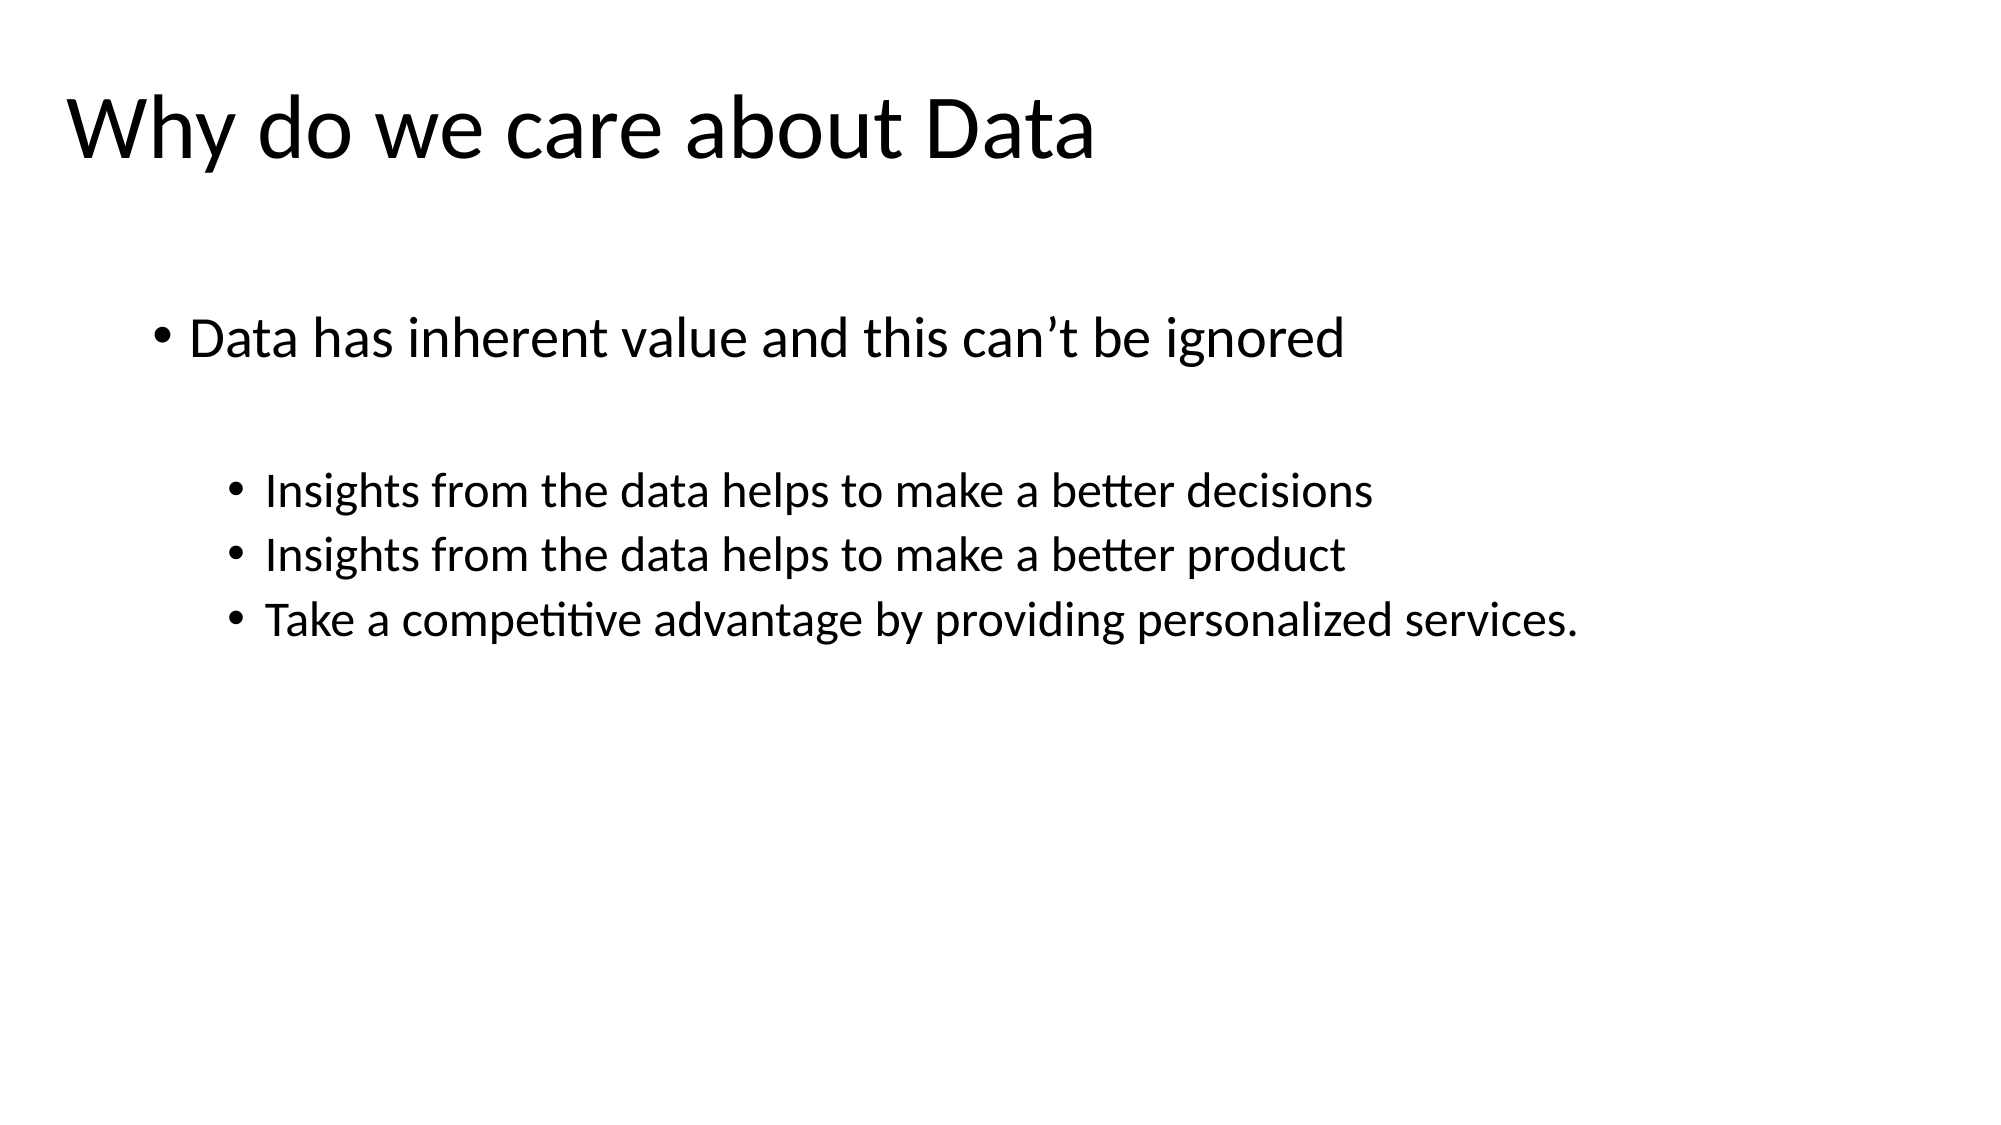

# Why do we care about Data
Data has inherent value and this can’t be ignored

Insights from the data helps to make a better decisions
Insights from the data helps to make a better product
Take a competitive advantage by providing personalized services.